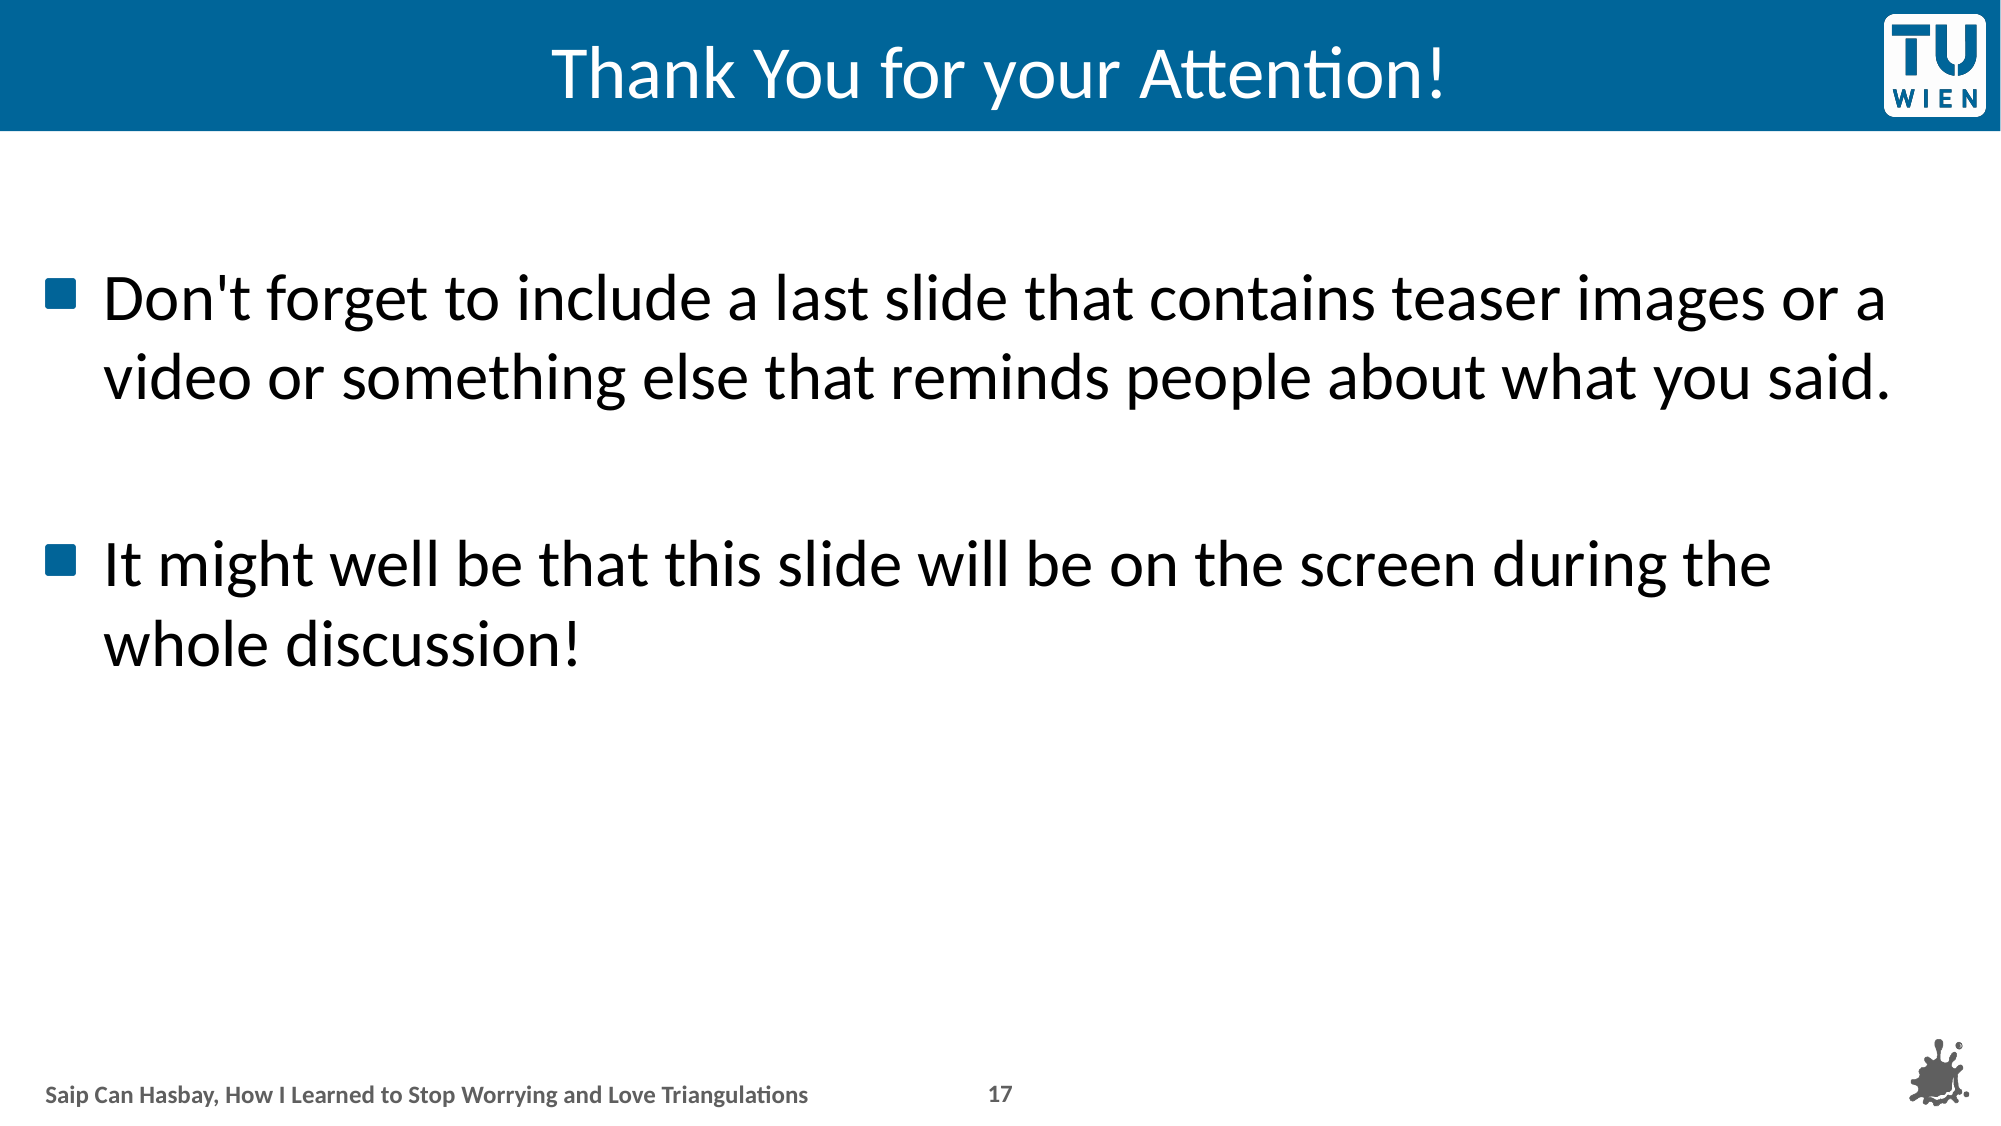

# Thank You for your Attention!

Don't forget to include a last slide that contains teaser images or a video or something else that reminds people about what you said.

It might well be that this slide will be on the screen during the whole discussion!
17
Saip Can Hasbay, How I Learned to Stop Worrying and Love Triangulations